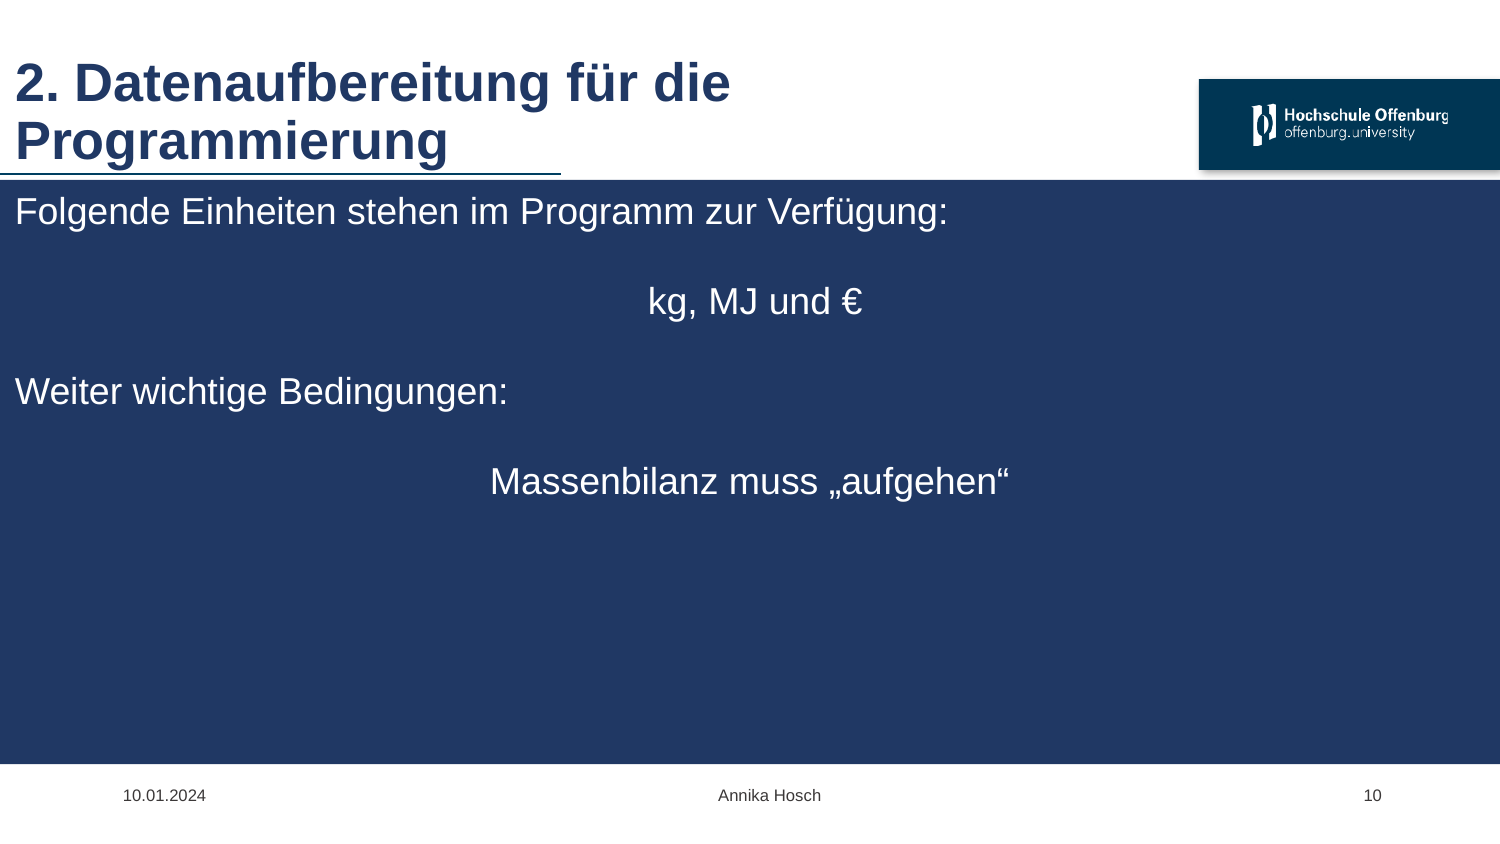

# 2. Datenaufbereitung für die Programmierung
Folgende Einheiten stehen im Programm zur Verfügung:

 kg, MJ und €

Weiter wichtige Bedingungen:

Massenbilanz muss „aufgehen“

 10.01.2024				Annika Hosch
10